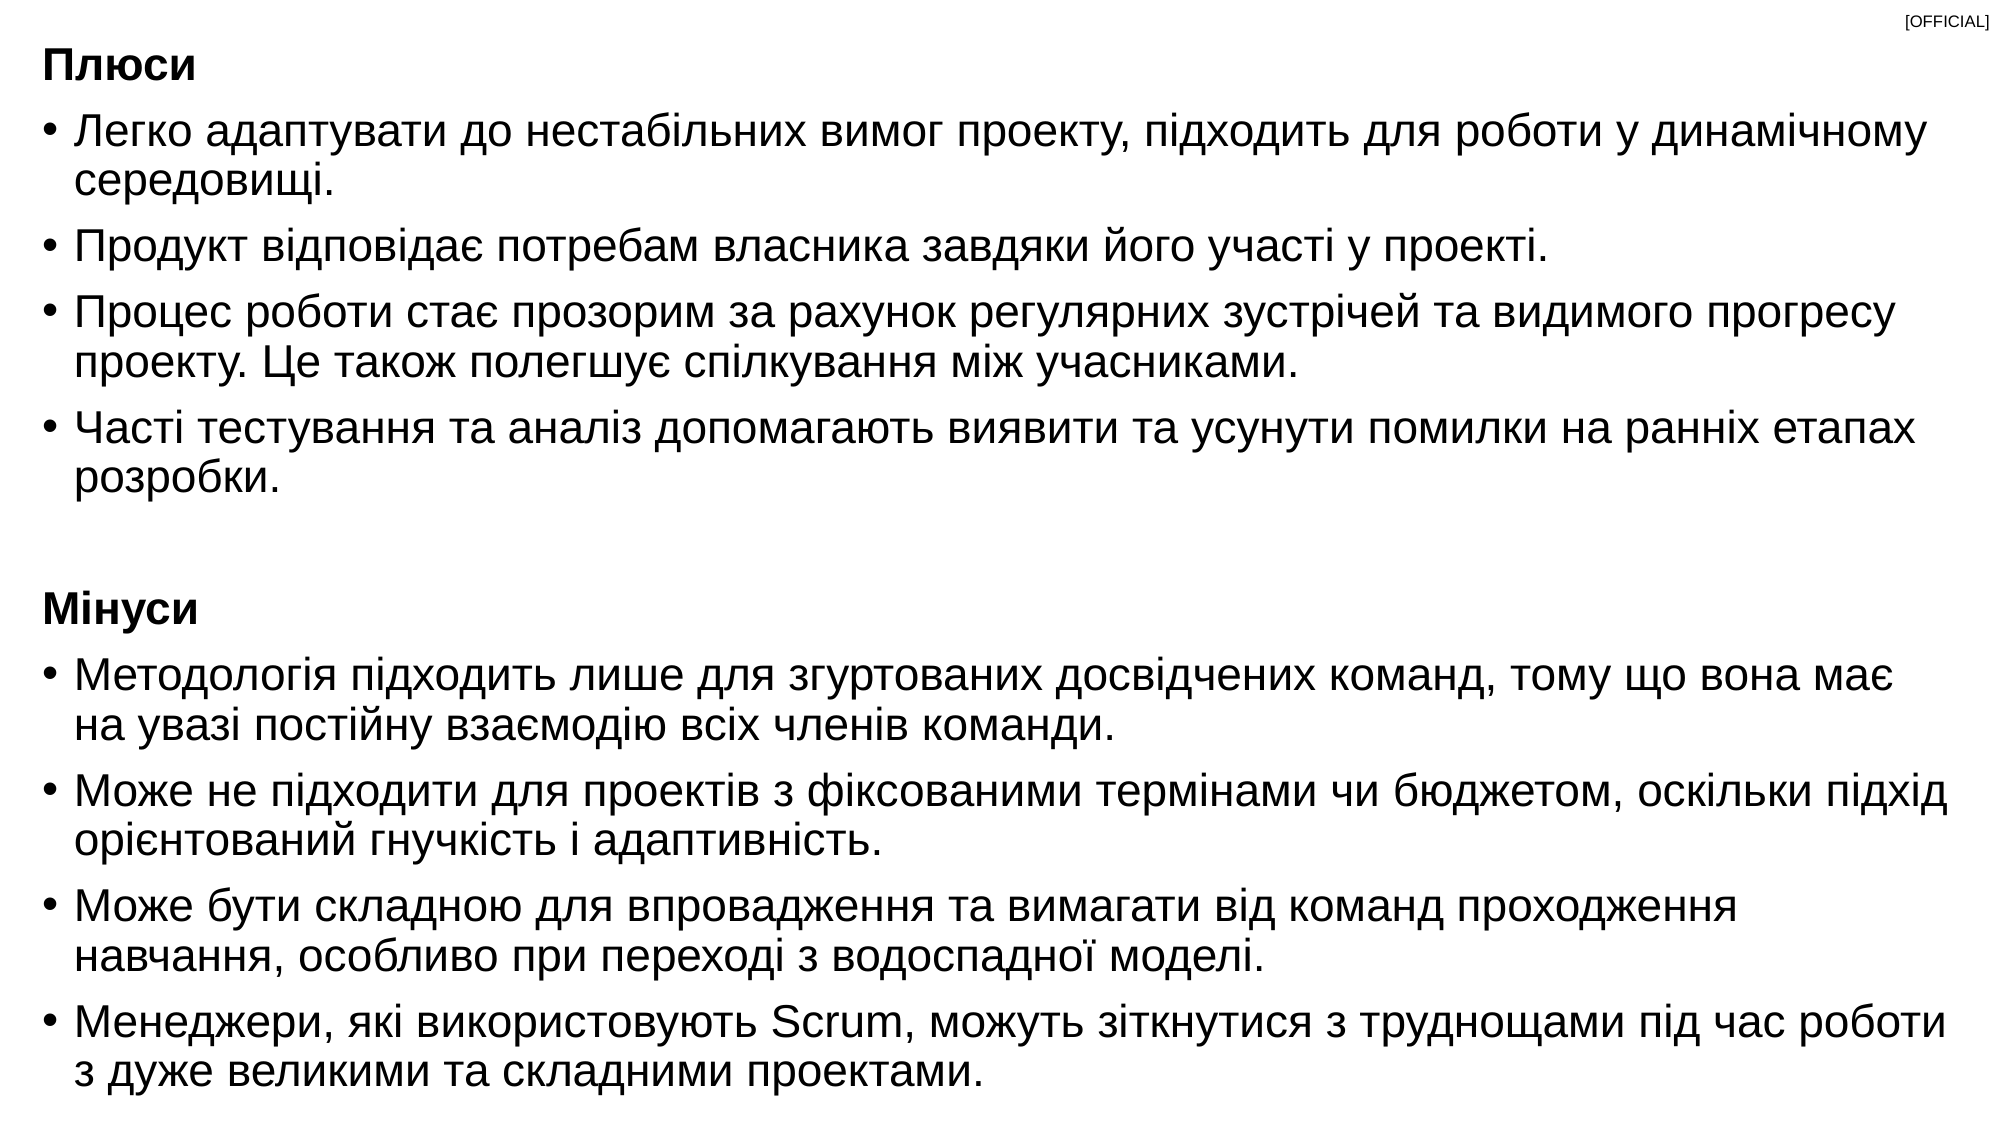

Плюси
Легко адаптувати до нестабільних вимог проекту, підходить для роботи у динамічному середовищі.
Продукт відповідає потребам власника завдяки його участі у проекті.
Процес роботи стає прозорим за рахунок регулярних зустрічей та видимого прогресу проекту. Це також полегшує спілкування між учасниками.
Часті тестування та аналіз допомагають виявити та усунути помилки на ранніх етапах розробки.

Мінуси
Методологія підходить лише для згуртованих досвідчених команд, тому що вона має на увазі постійну взаємодію всіх членів команди.
Може не підходити для проектів з фіксованими термінами чи бюджетом, оскільки підхід орієнтований гнучкість і адаптивність.
Може бути складною для впровадження та вимагати від команд проходження навчання, особливо при переході з водоспадної моделі.
Менеджери, які використовують Scrum, можуть зіткнутися з труднощами під час роботи з дуже великими та складними проектами.